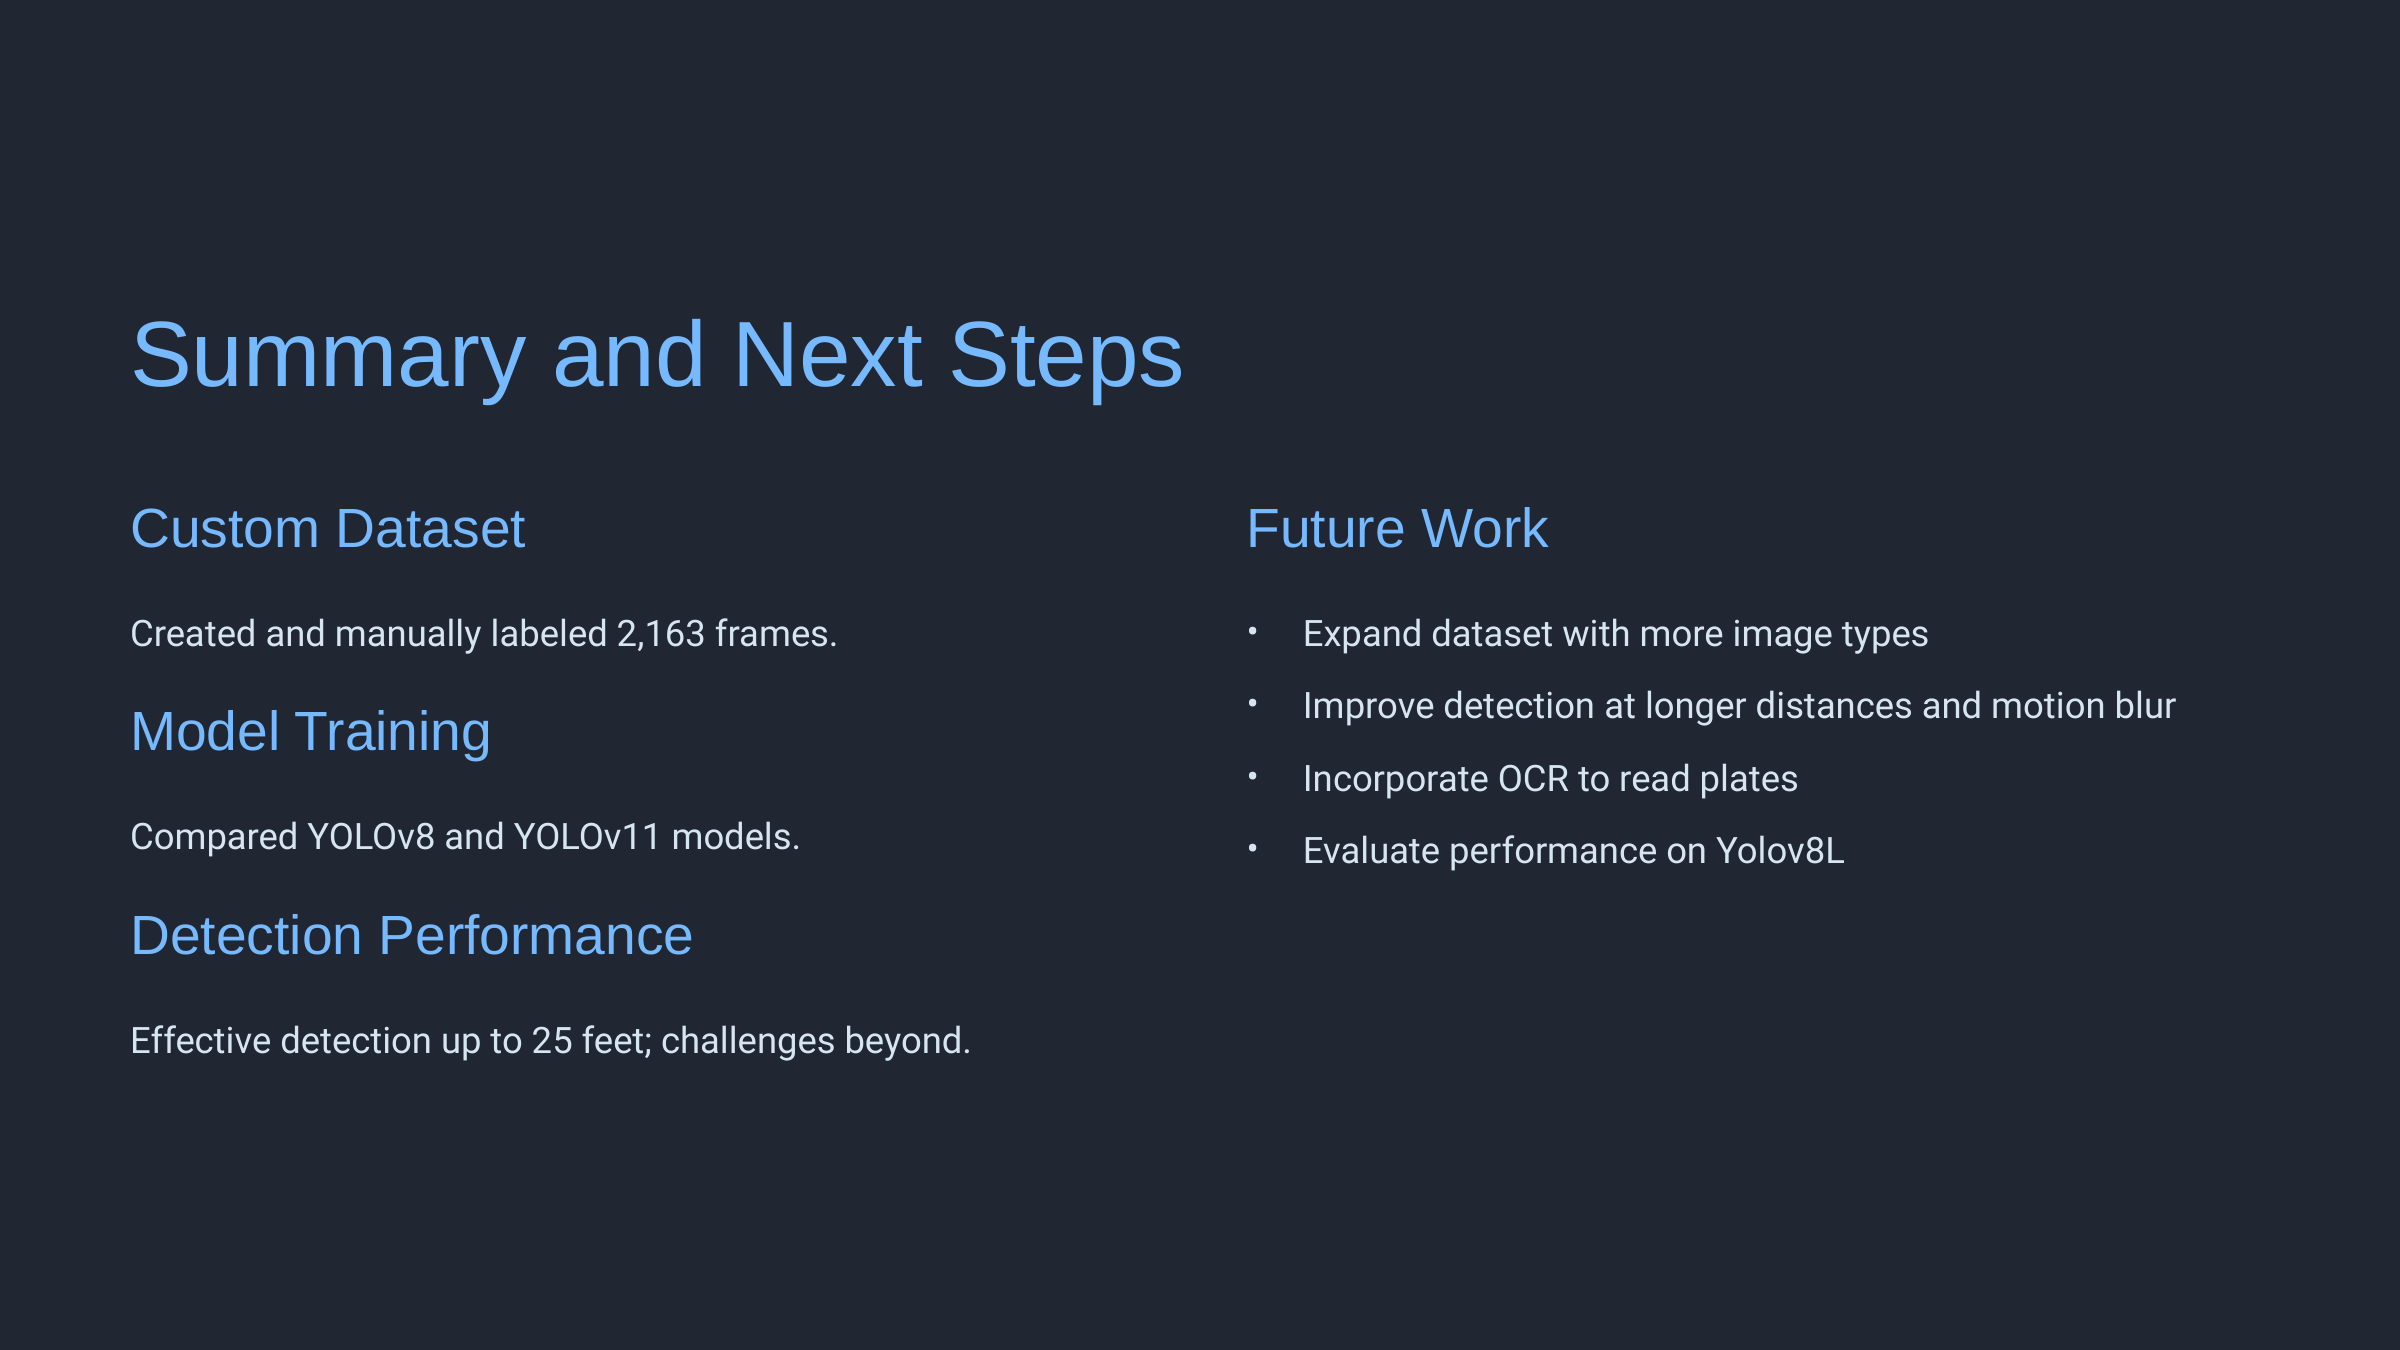

Summary and Next Steps
Custom Dataset
Future Work
Created and manually labeled 2,163 frames.
Expand dataset with more image types
Improve detection at longer distances and motion blur
Model Training
Incorporate OCR to read plates
Compared YOLOv8 and YOLOv11 models.
Evaluate performance on Yolov8L
Detection Performance
Effective detection up to 25 feet; challenges beyond.